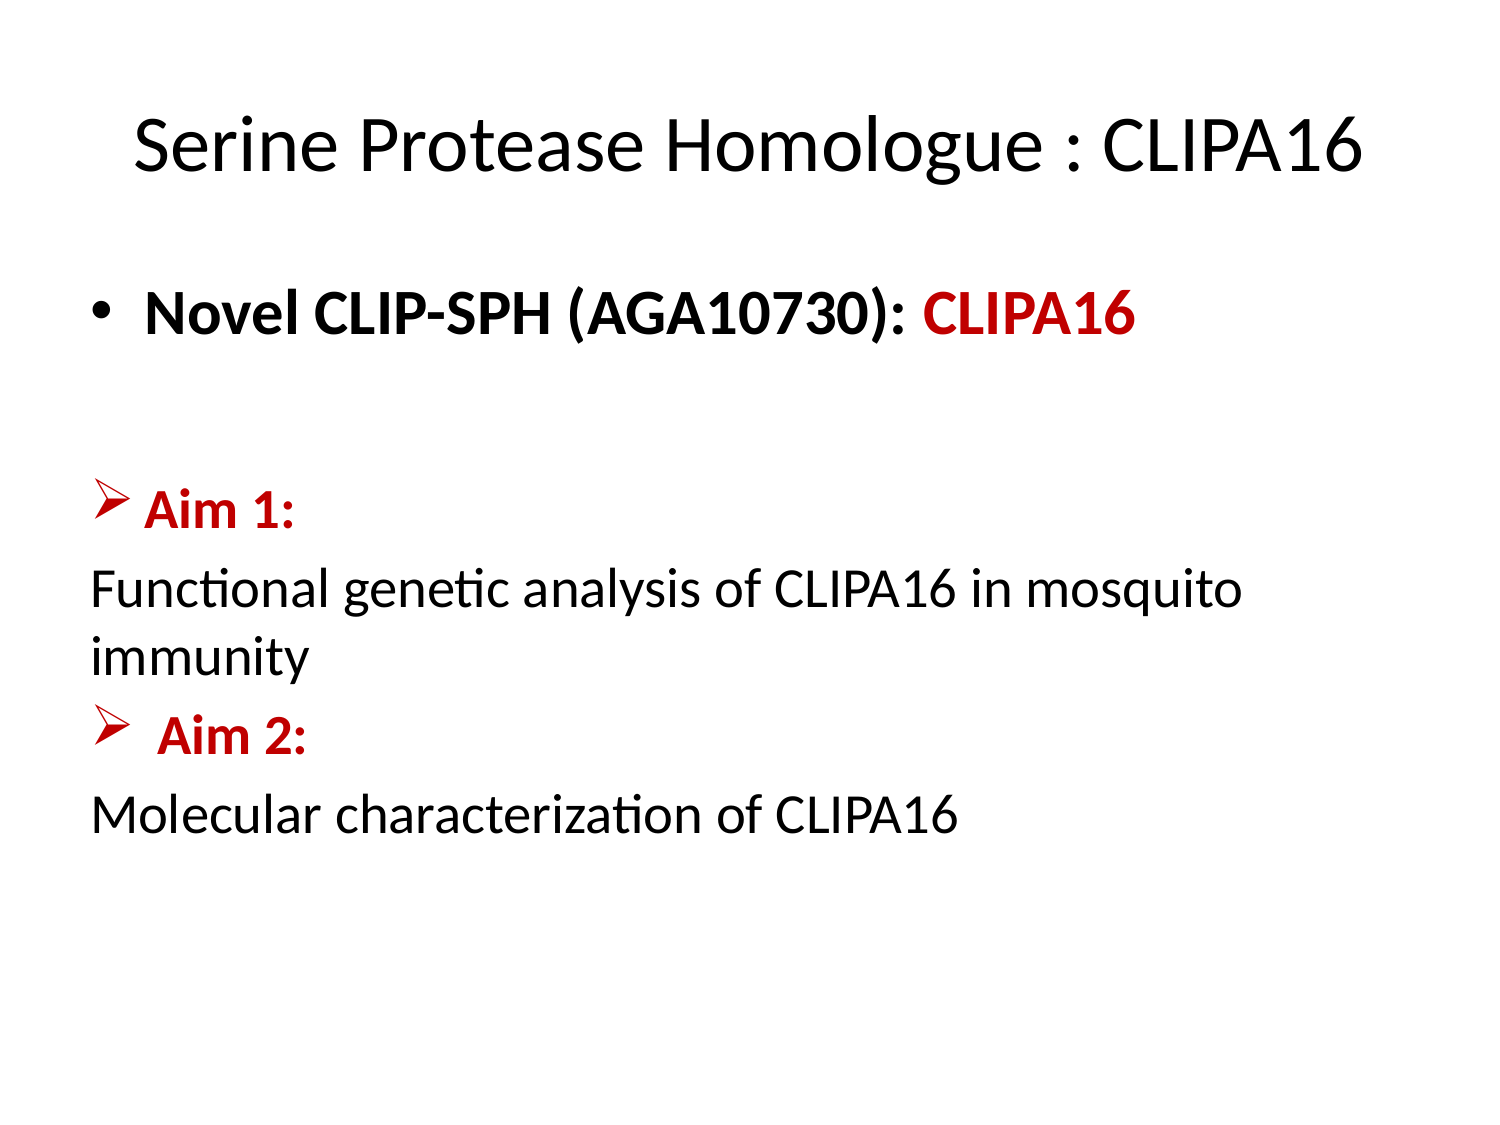

# Serine Protease Homologue : CLIPA16
Novel CLIP-SPH (AGA10730): CLIPA16

Aim 1:
Functional genetic analysis of CLIPA16 in mosquito immunity
 Aim 2:
Molecular characterization of CLIPA16